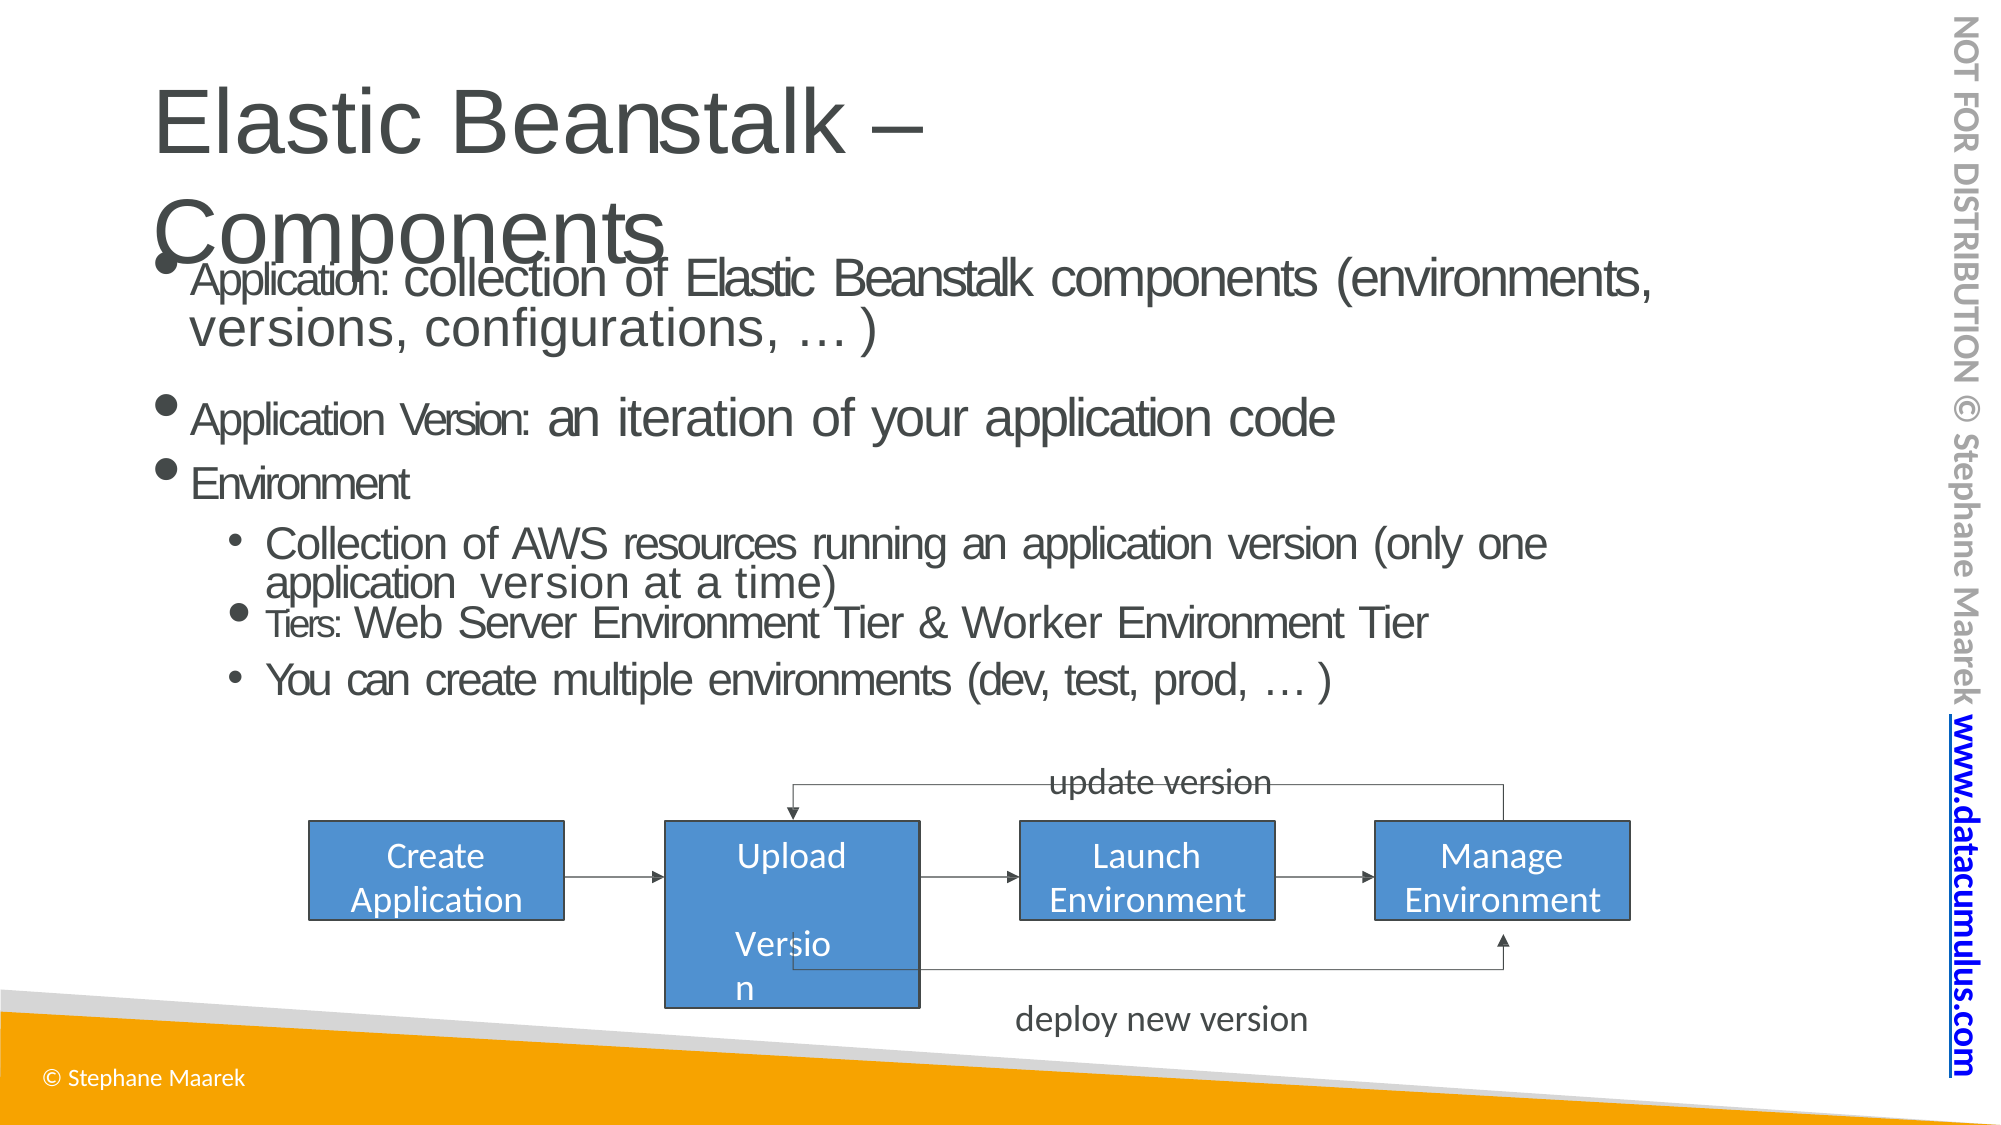

NOT FOR DISTRIBUTION © Stephane Maarek www.datacumulus.com
# Elastic Beanstalk – Components
Application: collection of Elastic Beanstalk components (environments,  versions, configurations, …)
Application Version: an iteration of your application code
Environment
Collection of AWS resources running an application version (only one application  version at a time)
Tiers: Web Server Environment Tier & Worker Environment Tier
You can create multiple environments (dev, test, prod, …)

update version

Create  Application
Upload  Version
Launch  Environment
Manage  Environment

deploy new version
© Stephane Maarek